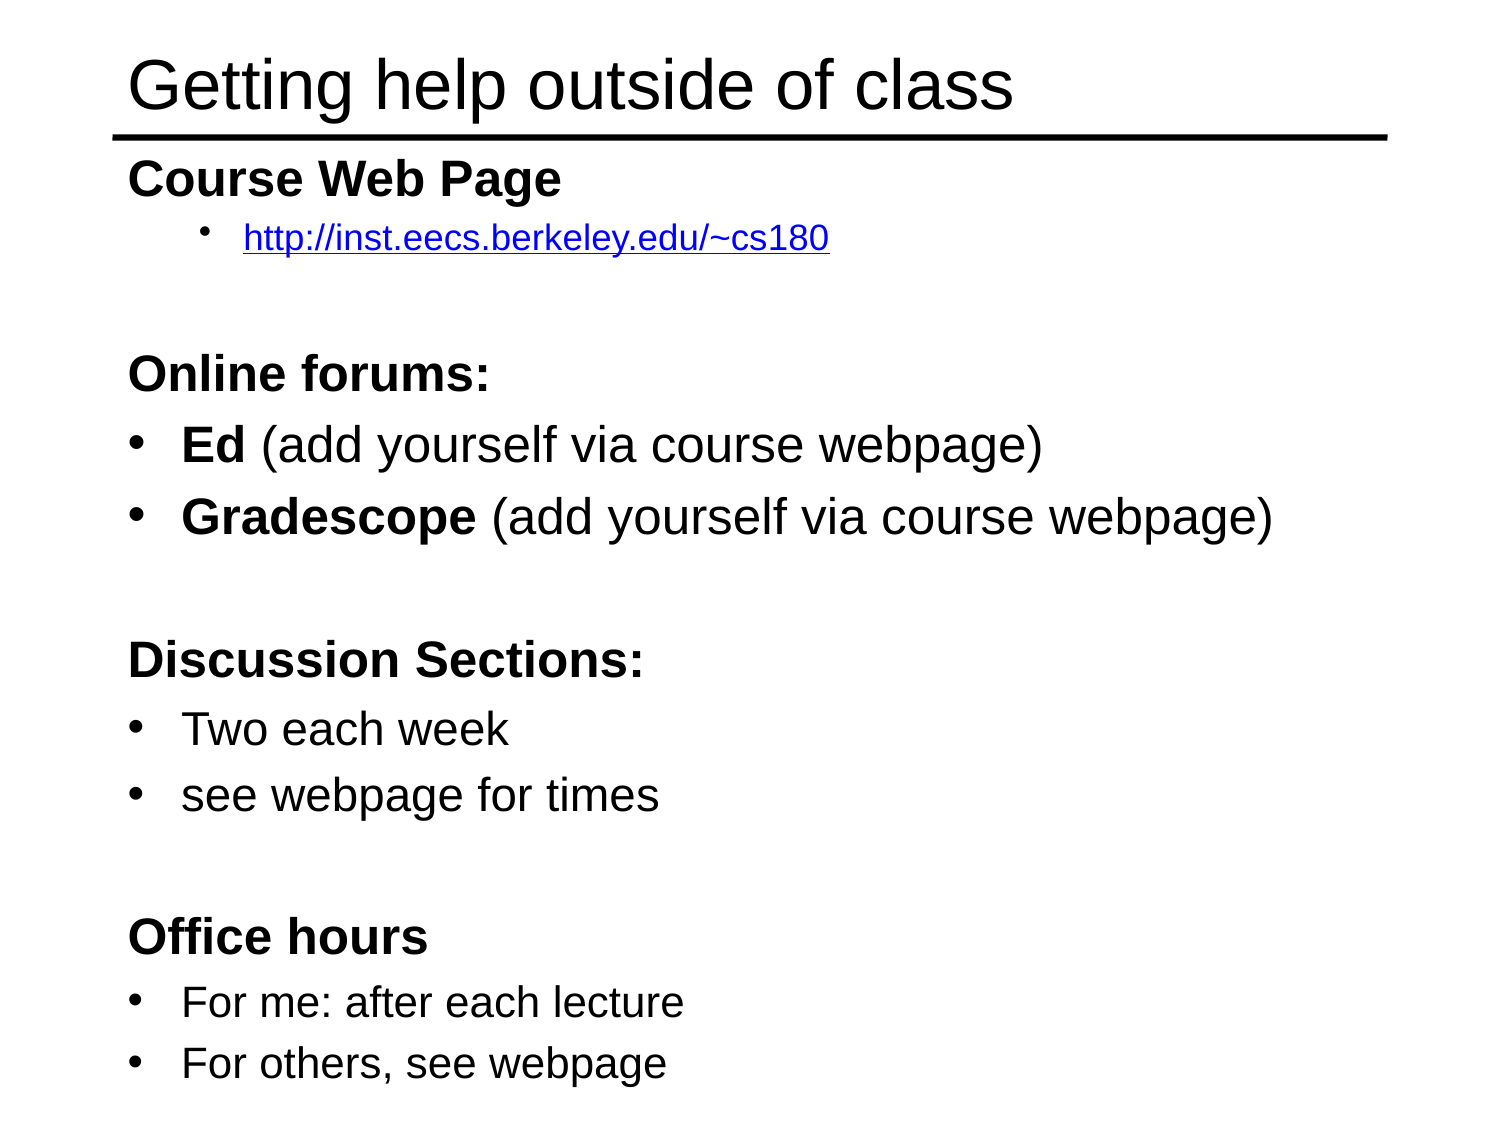

# Getting help outside of class
Course Web Page
http://inst.eecs.berkeley.edu/~cs180

Online forums:
Ed (add yourself via course webpage)
Gradescope (add yourself via course webpage)

Discussion Sections:
Two each week
see webpage for times

Office hours
For me: after each lecture
For others, see webpage